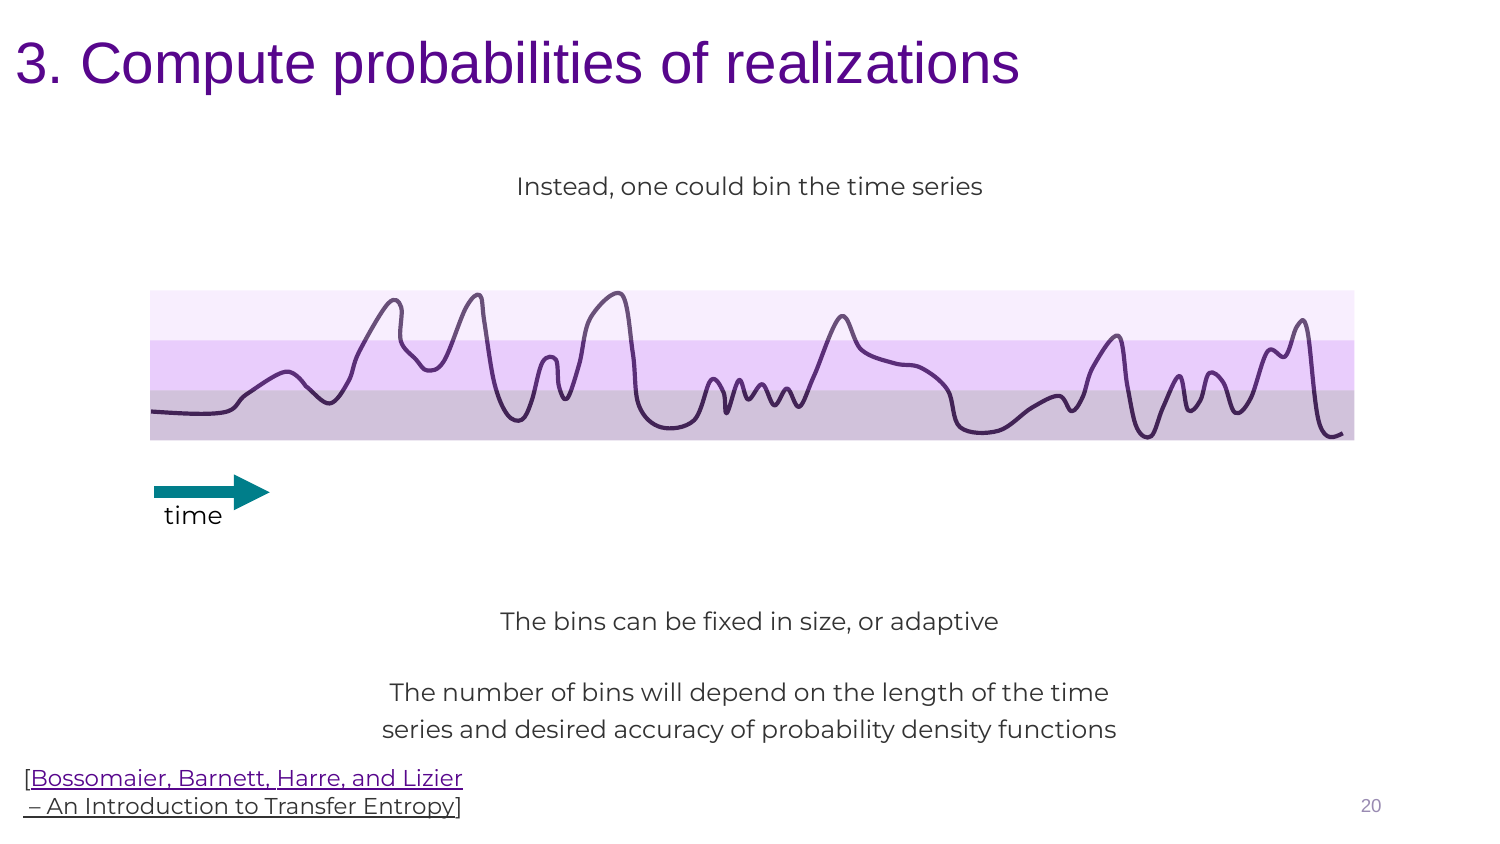

3. Compute probabilities of realizations
Instead, one could bin the time series

time
The bins can be fixed in size, or adaptive
The number of bins will depend on the length of the time series and desired accuracy of probability density functions
[Bossomaier, Barnett, Harre, and Lizier – An Introduction to Transfer Entropy]
20